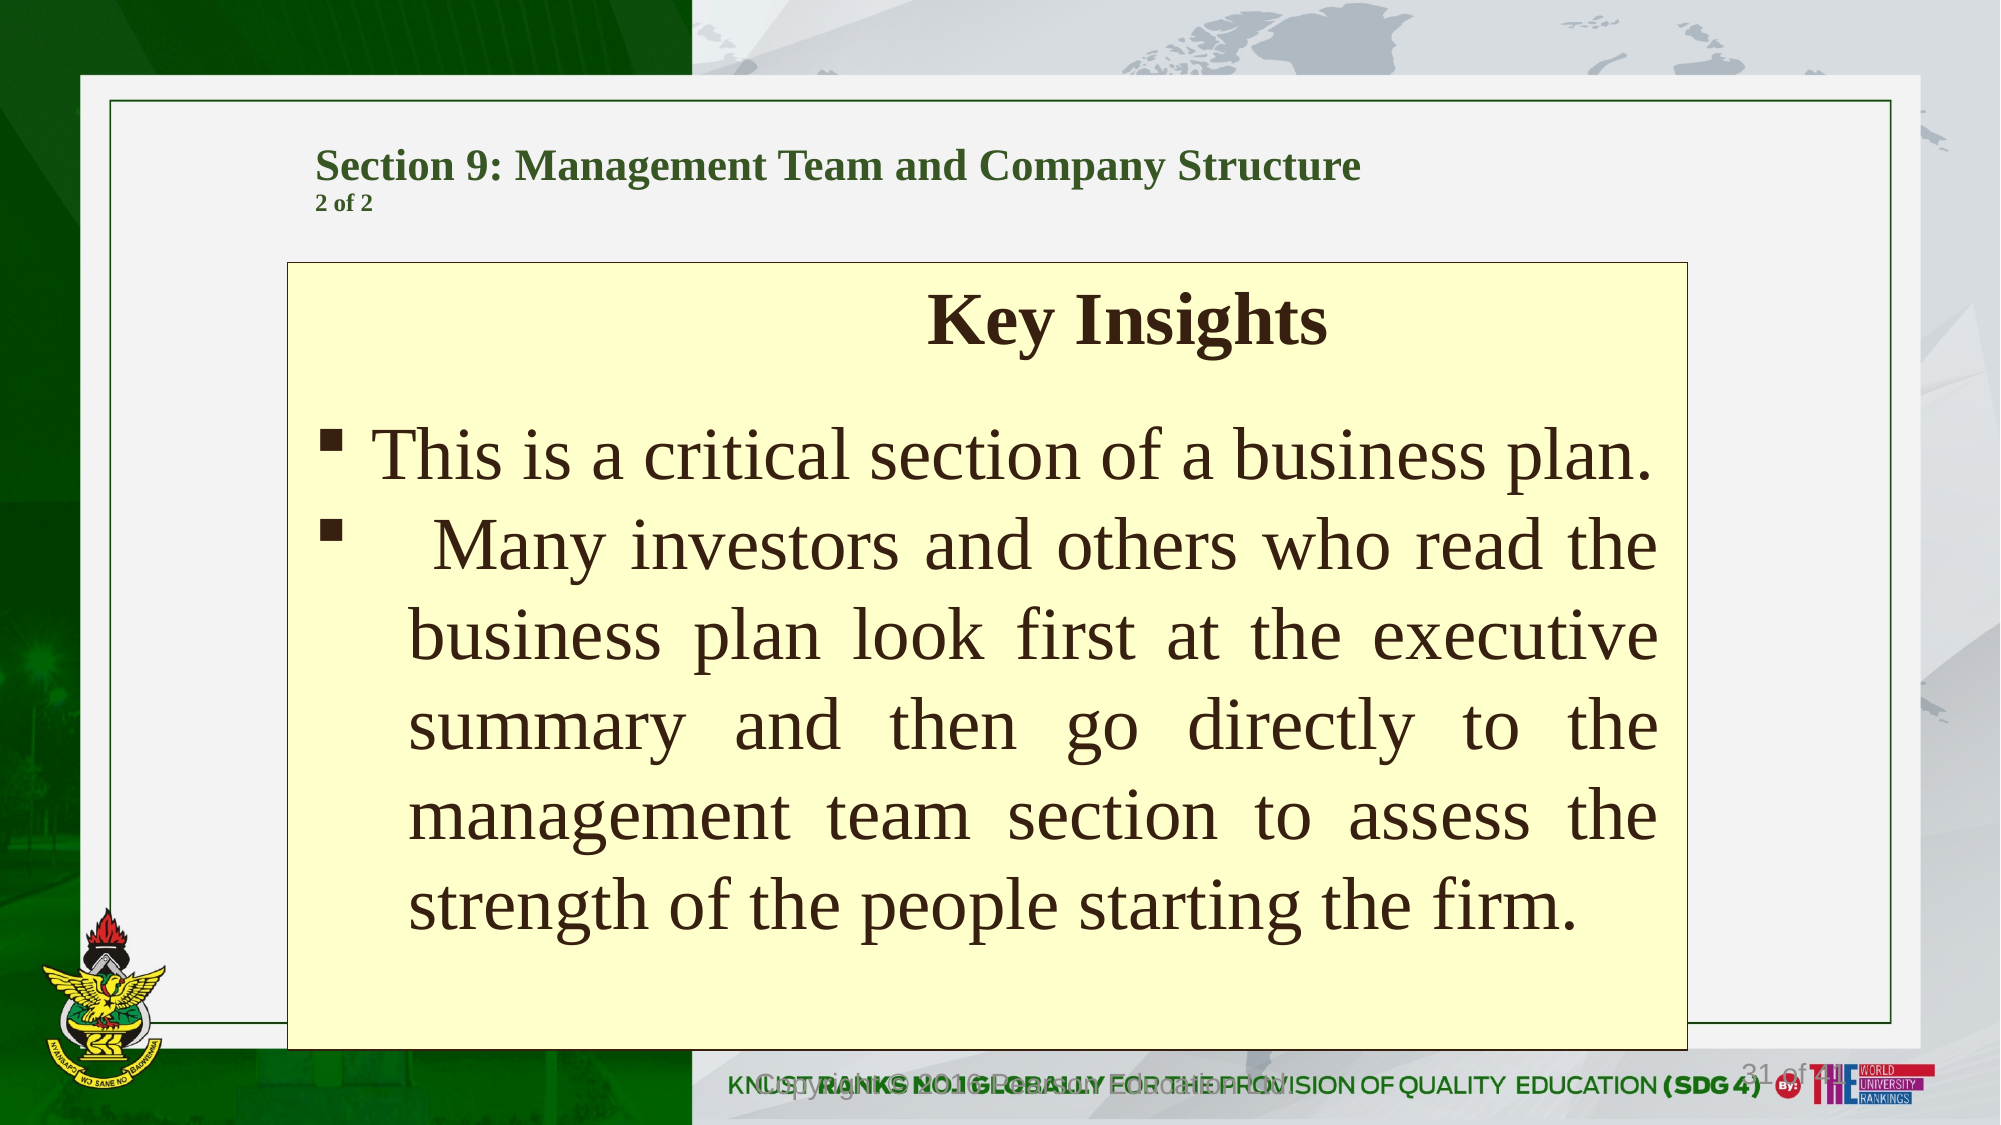

# Section 9: Management Team and Company Structure 2 of 2

Key Insights

This is a critical section of a business plan.
 Many investors and others who read the business plan look first at the executive summary and then go directly to the management team section to assess the strength of the people starting the firm.
31 of 41
Copyright © 2016 Pearson Education Ltd.